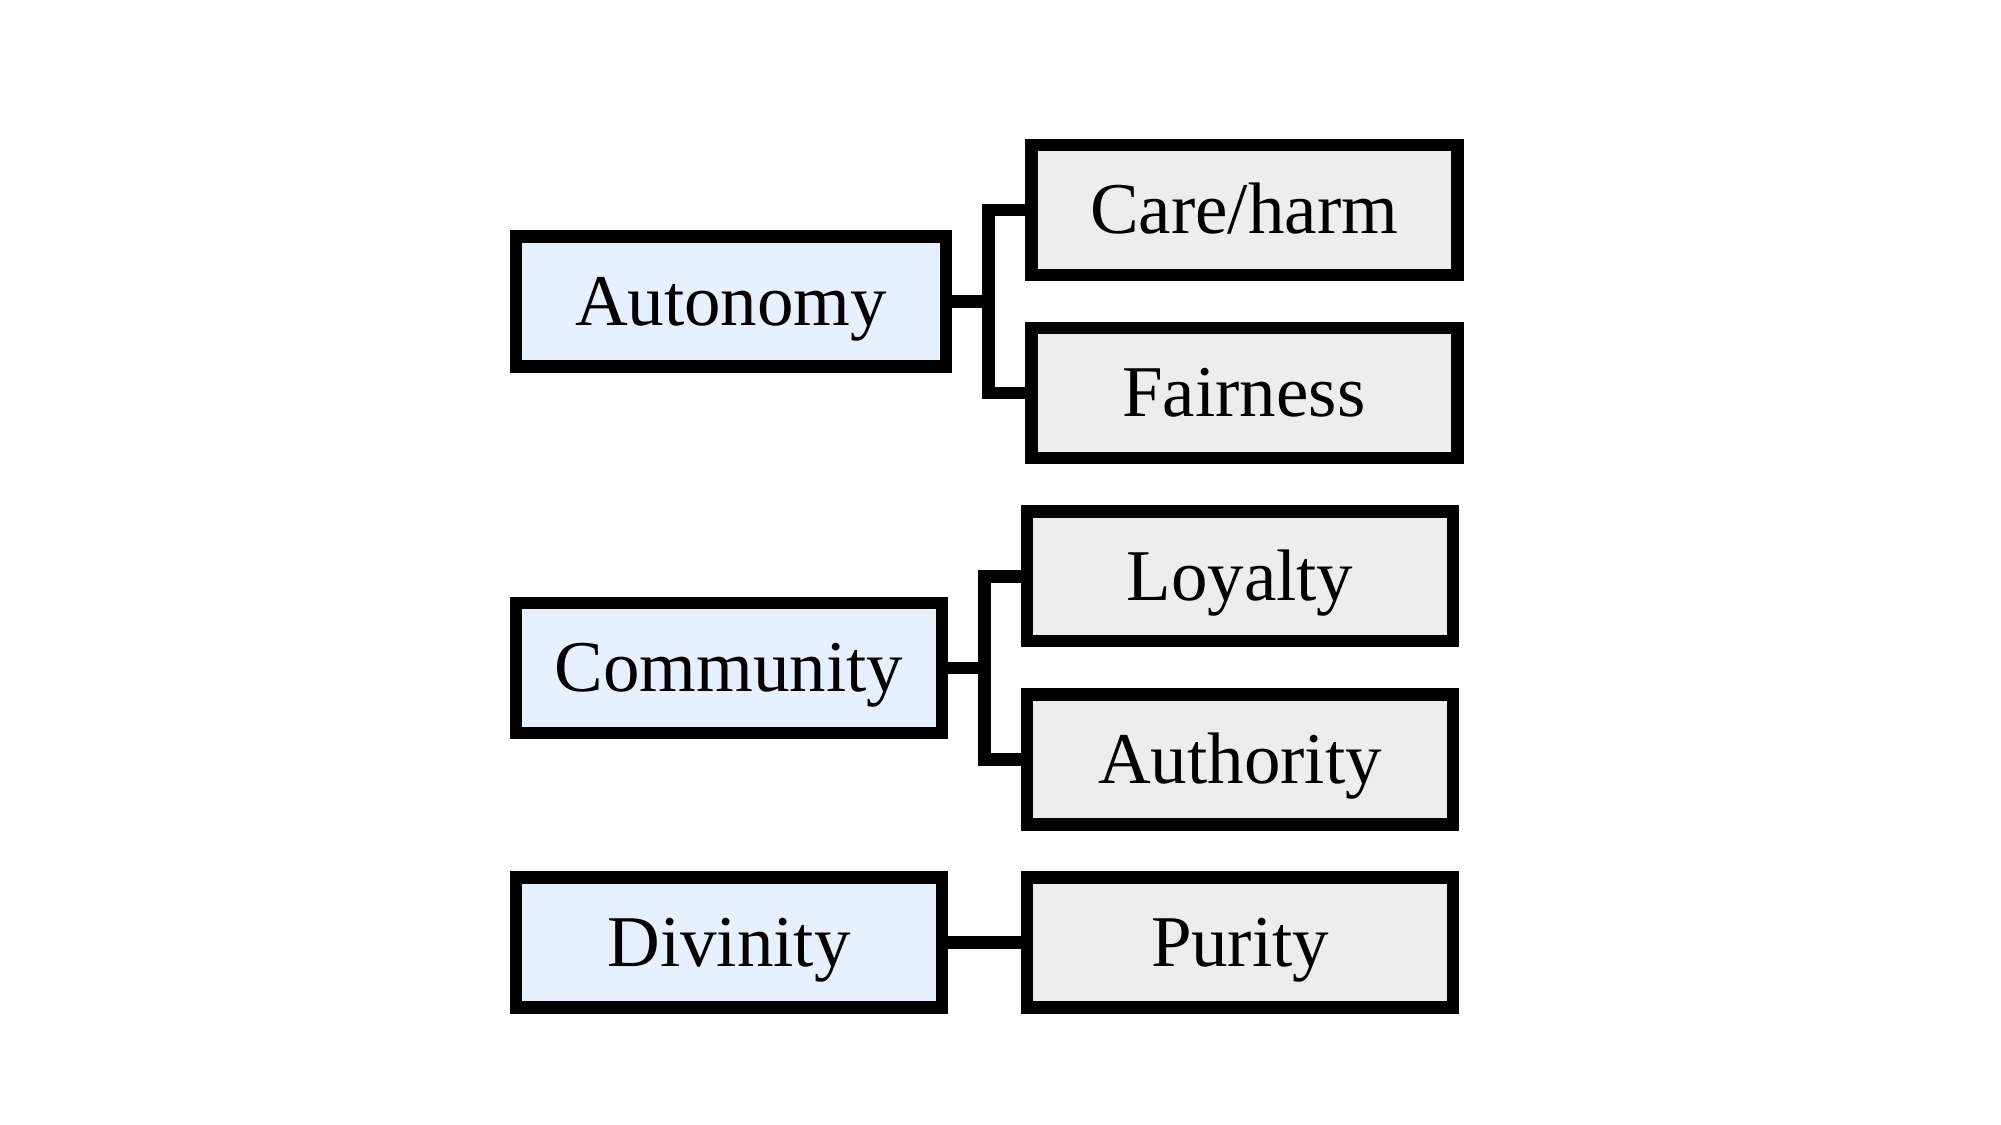

Autonomy
Care/harm
Fairness
Community
Loyalty
Authority
Divinity
Purity